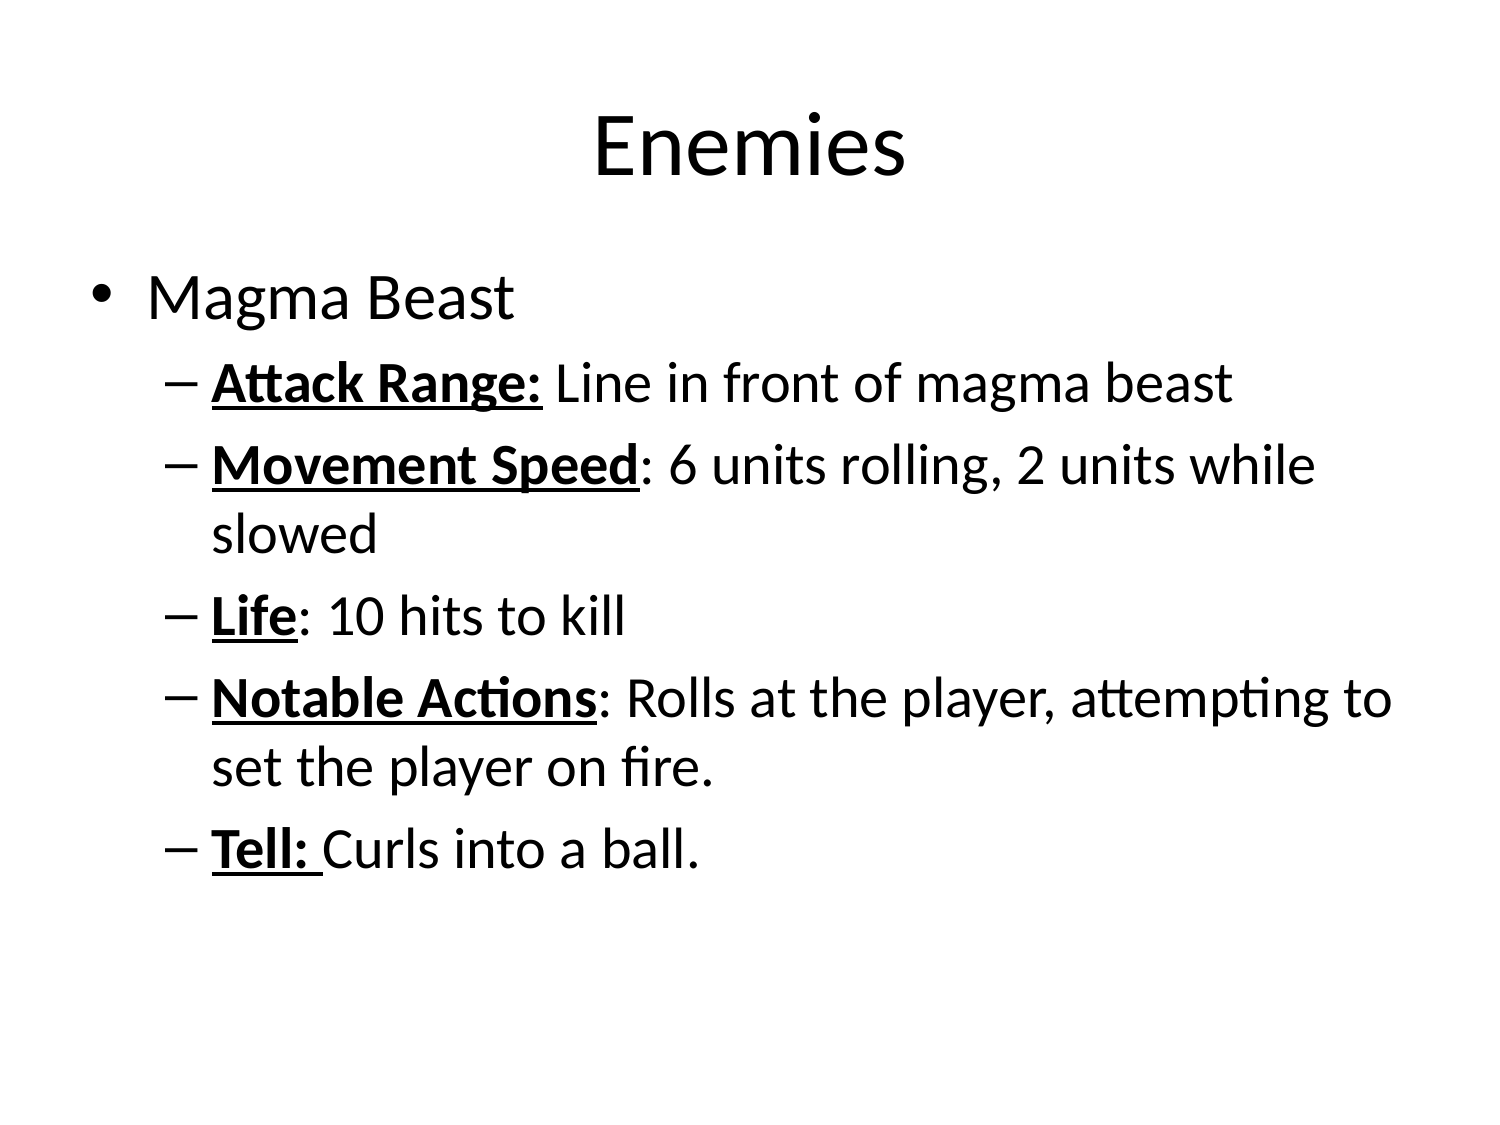

# Enemies
Magma Beast
Attack Range: Line in front of magma beast
Movement Speed: 6 units rolling, 2 units while slowed
Life: 10 hits to kill
Notable Actions: Rolls at the player, attempting to set the player on fire.
Tell: Curls into a ball.